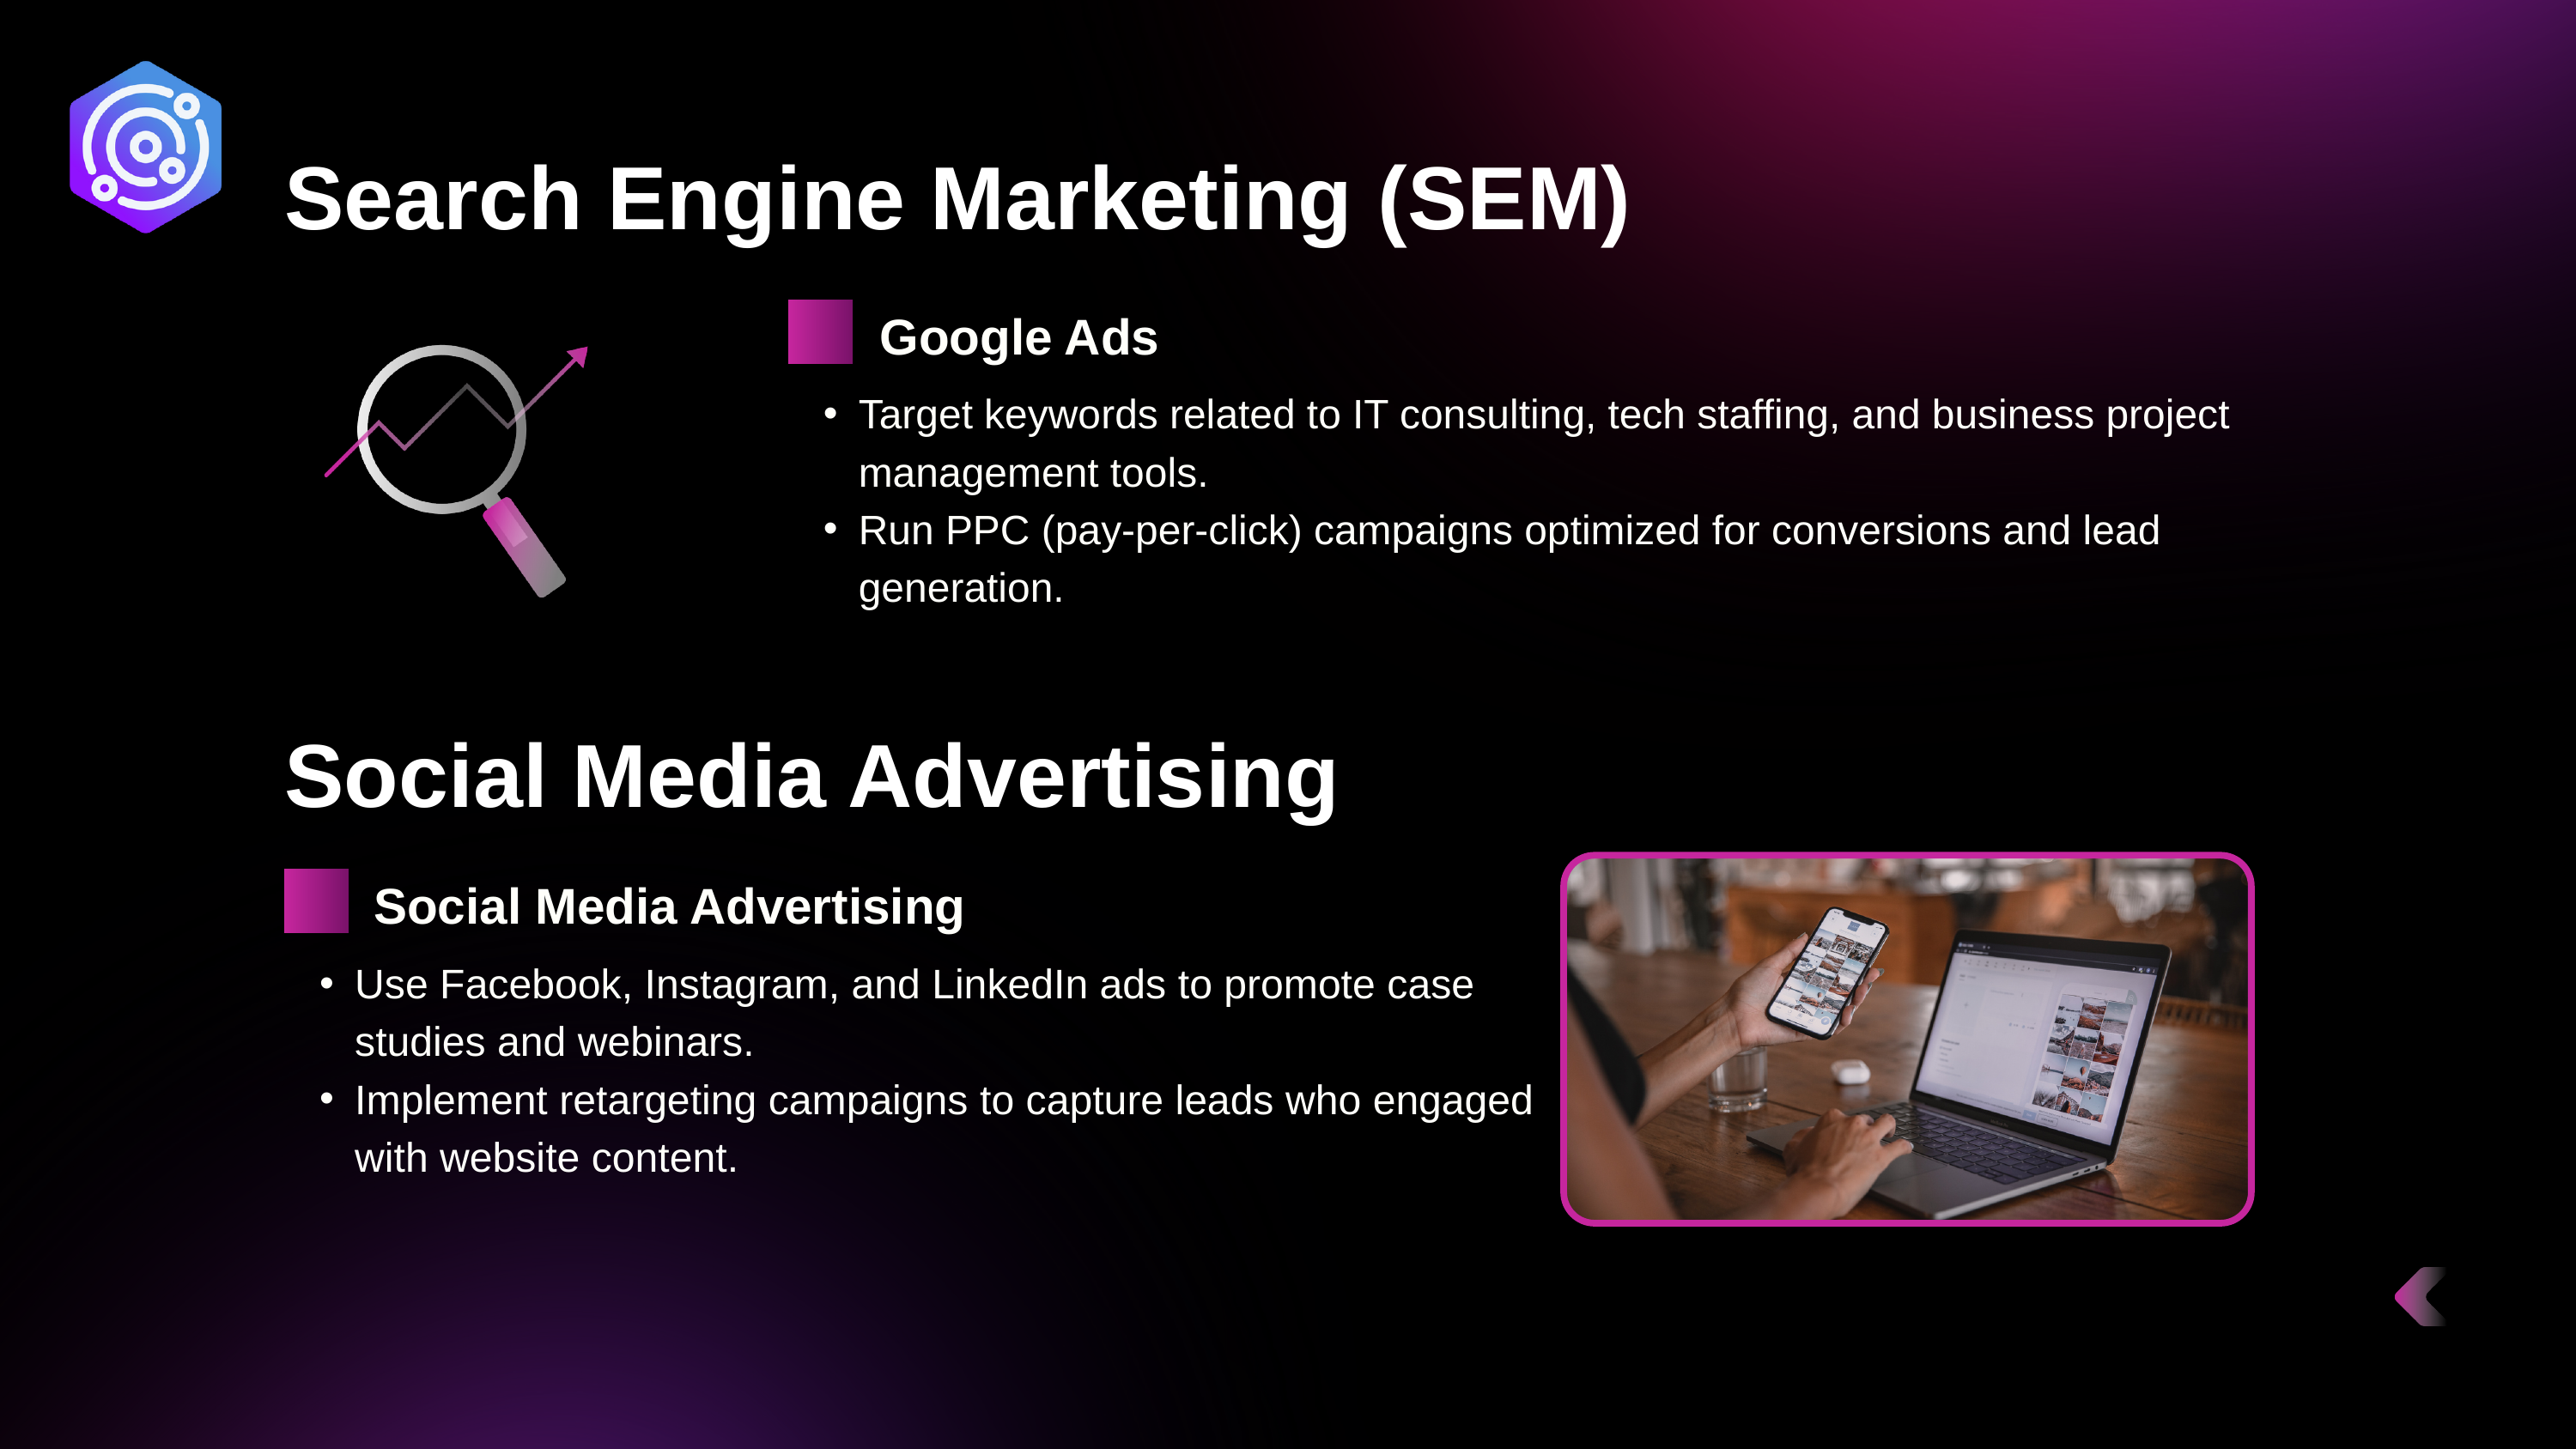

Search Engine Marketing (SEM)
Google Ads

Target keywords related to IT consulting, tech staffing, and business project management tools.​
Run PPC (pay-per-click) campaigns optimized for conversions and lead generation.​

Social Media Advertising​

Social Media Advertising​

Use Facebook, Instagram, and LinkedIn ads to promote case studies and webinars.​
Implement retargeting campaigns to capture leads who engaged with website content.